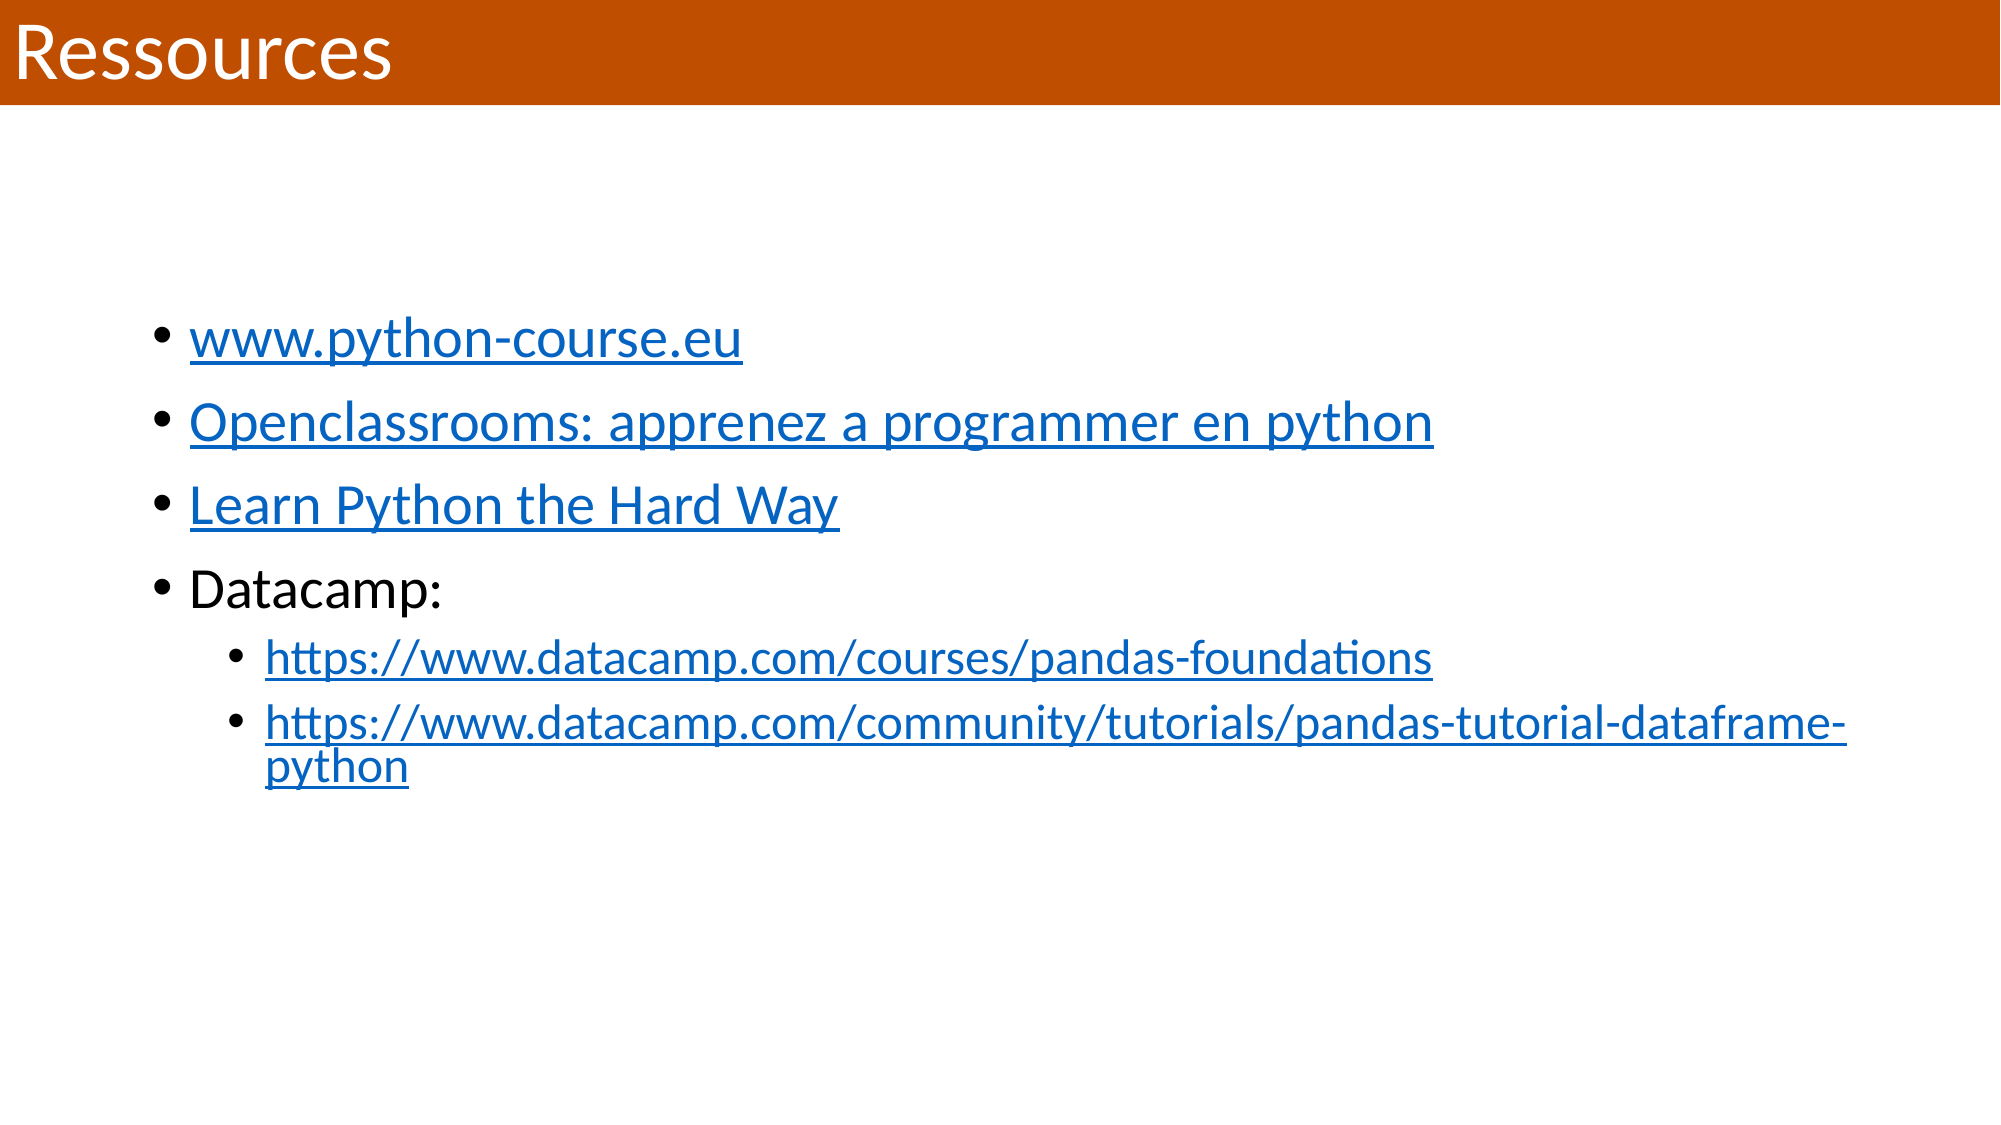

Ressources
www.python-course.eu
Openclassrooms: apprenez a programmer en python
Learn Python the Hard Way
Datacamp:
https://www.datacamp.com/courses/pandas-foundations
https://www.datacamp.com/community/tutorials/pandas-tutorial-dataframe-python